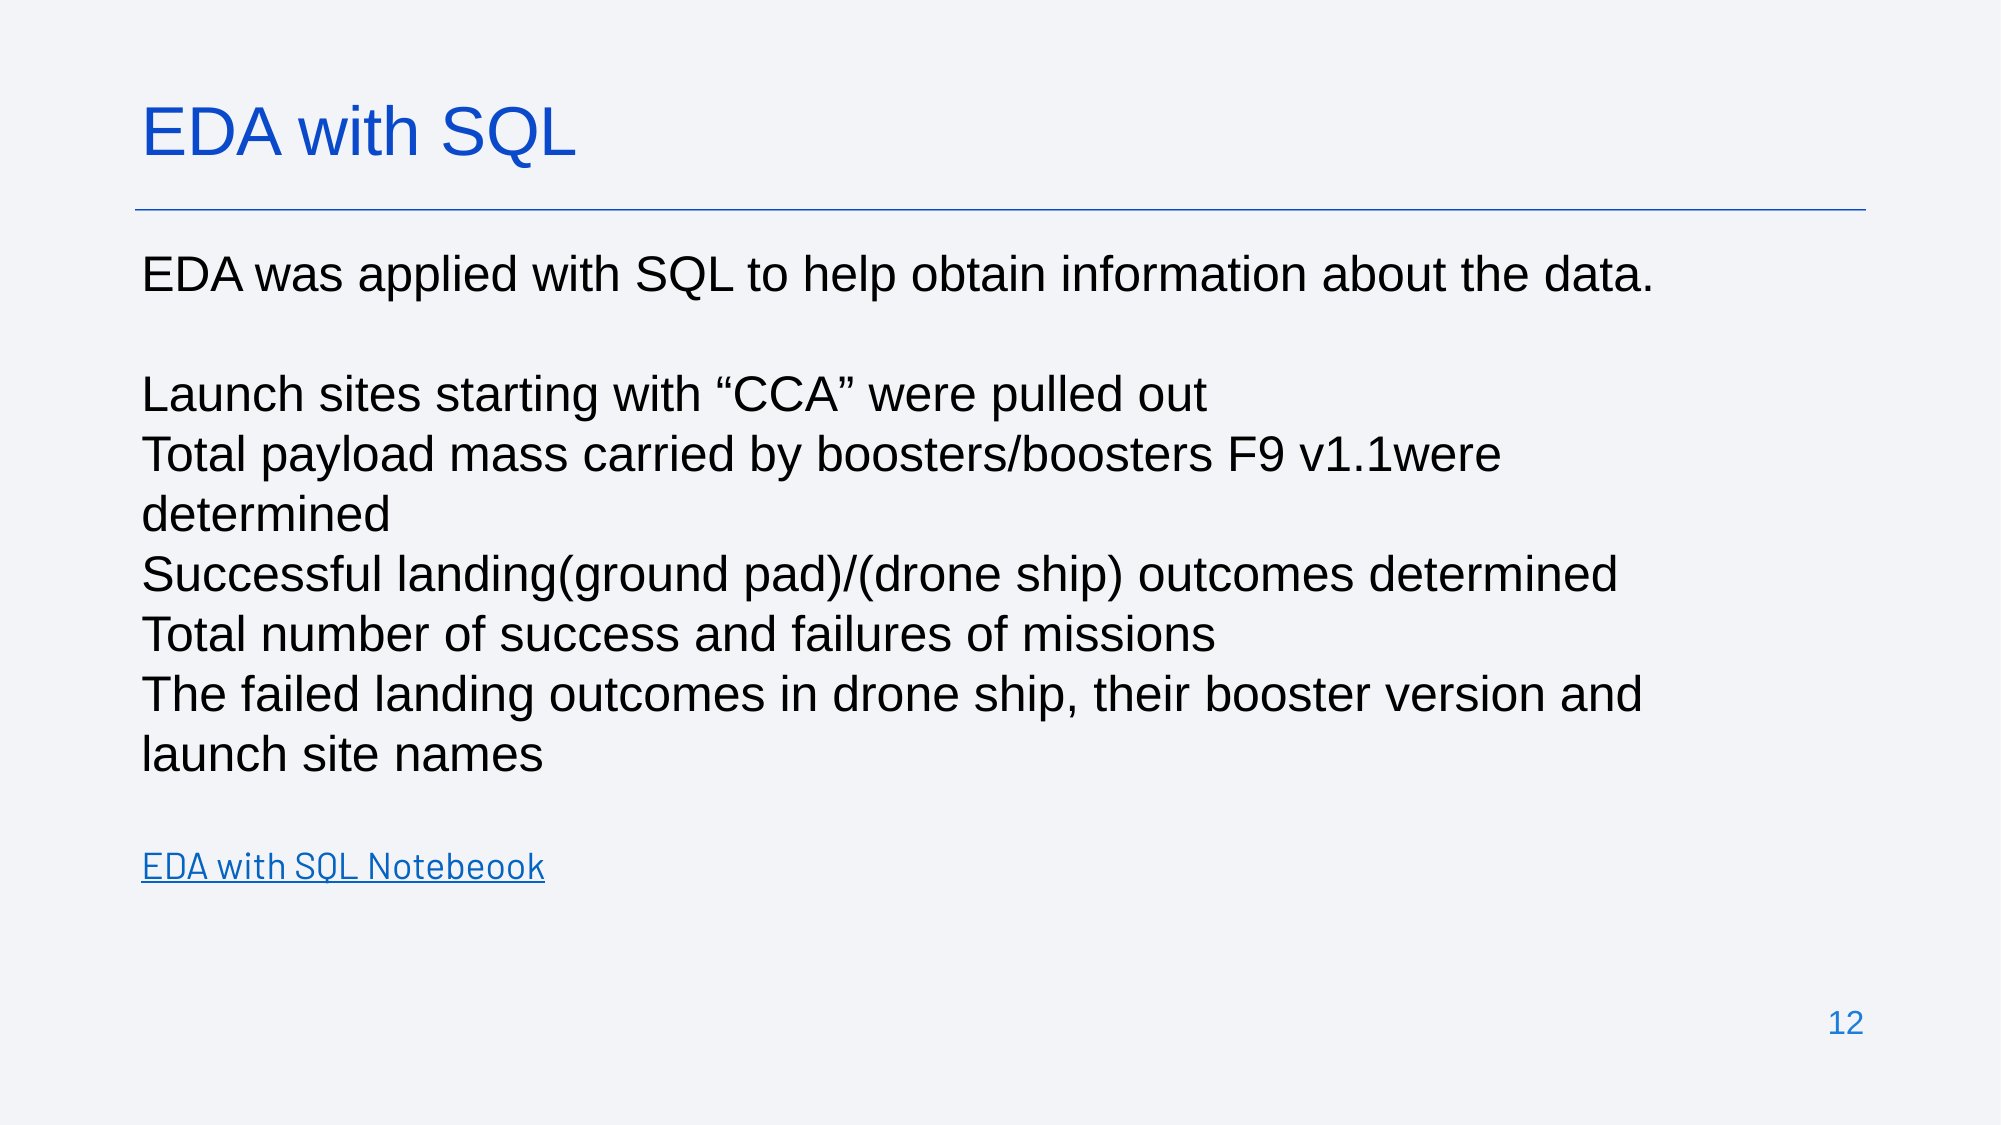

EDA with SQL
EDA was applied with SQL to help obtain information about the data.
Launch sites starting with “CCA” were pulled out
Total payload mass carried by boosters/boosters F9 v1.1were determined
Successful landing(ground pad)/(drone ship) outcomes determined
Total number of success and failures of missions
The failed landing outcomes in drone ship, their booster version and launch site names

EDA with SQL Notebeook

12